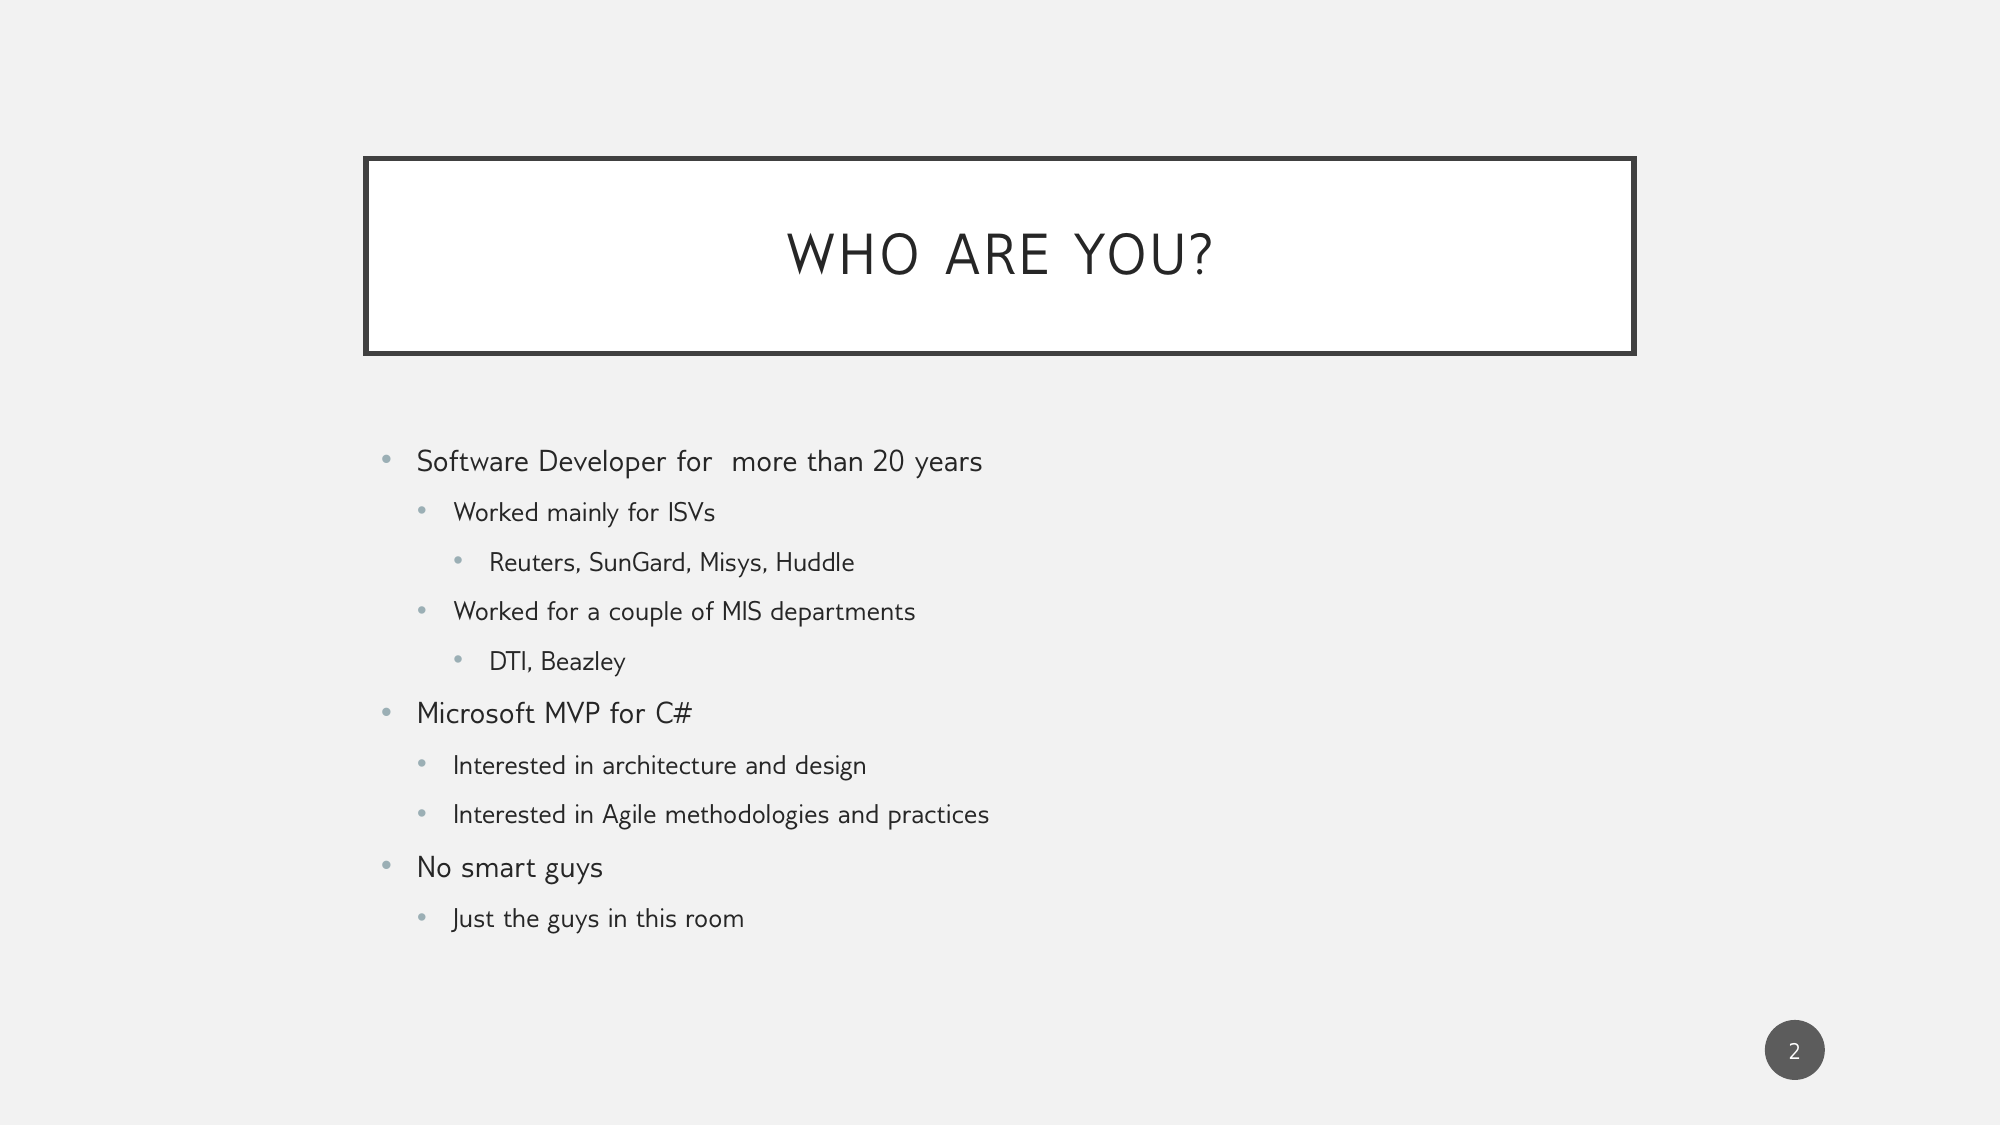

# Who are you?
Software Developer for  more than 20 years
Worked mainly for ISVs
Reuters, SunGard, Misys, Huddle
Worked for a couple of MIS departments
DTI, Beazley
Microsoft MVP for C#
Interested in architecture and design
Interested in Agile methodologies and practices
No smart guys
Just the guys in this room

2